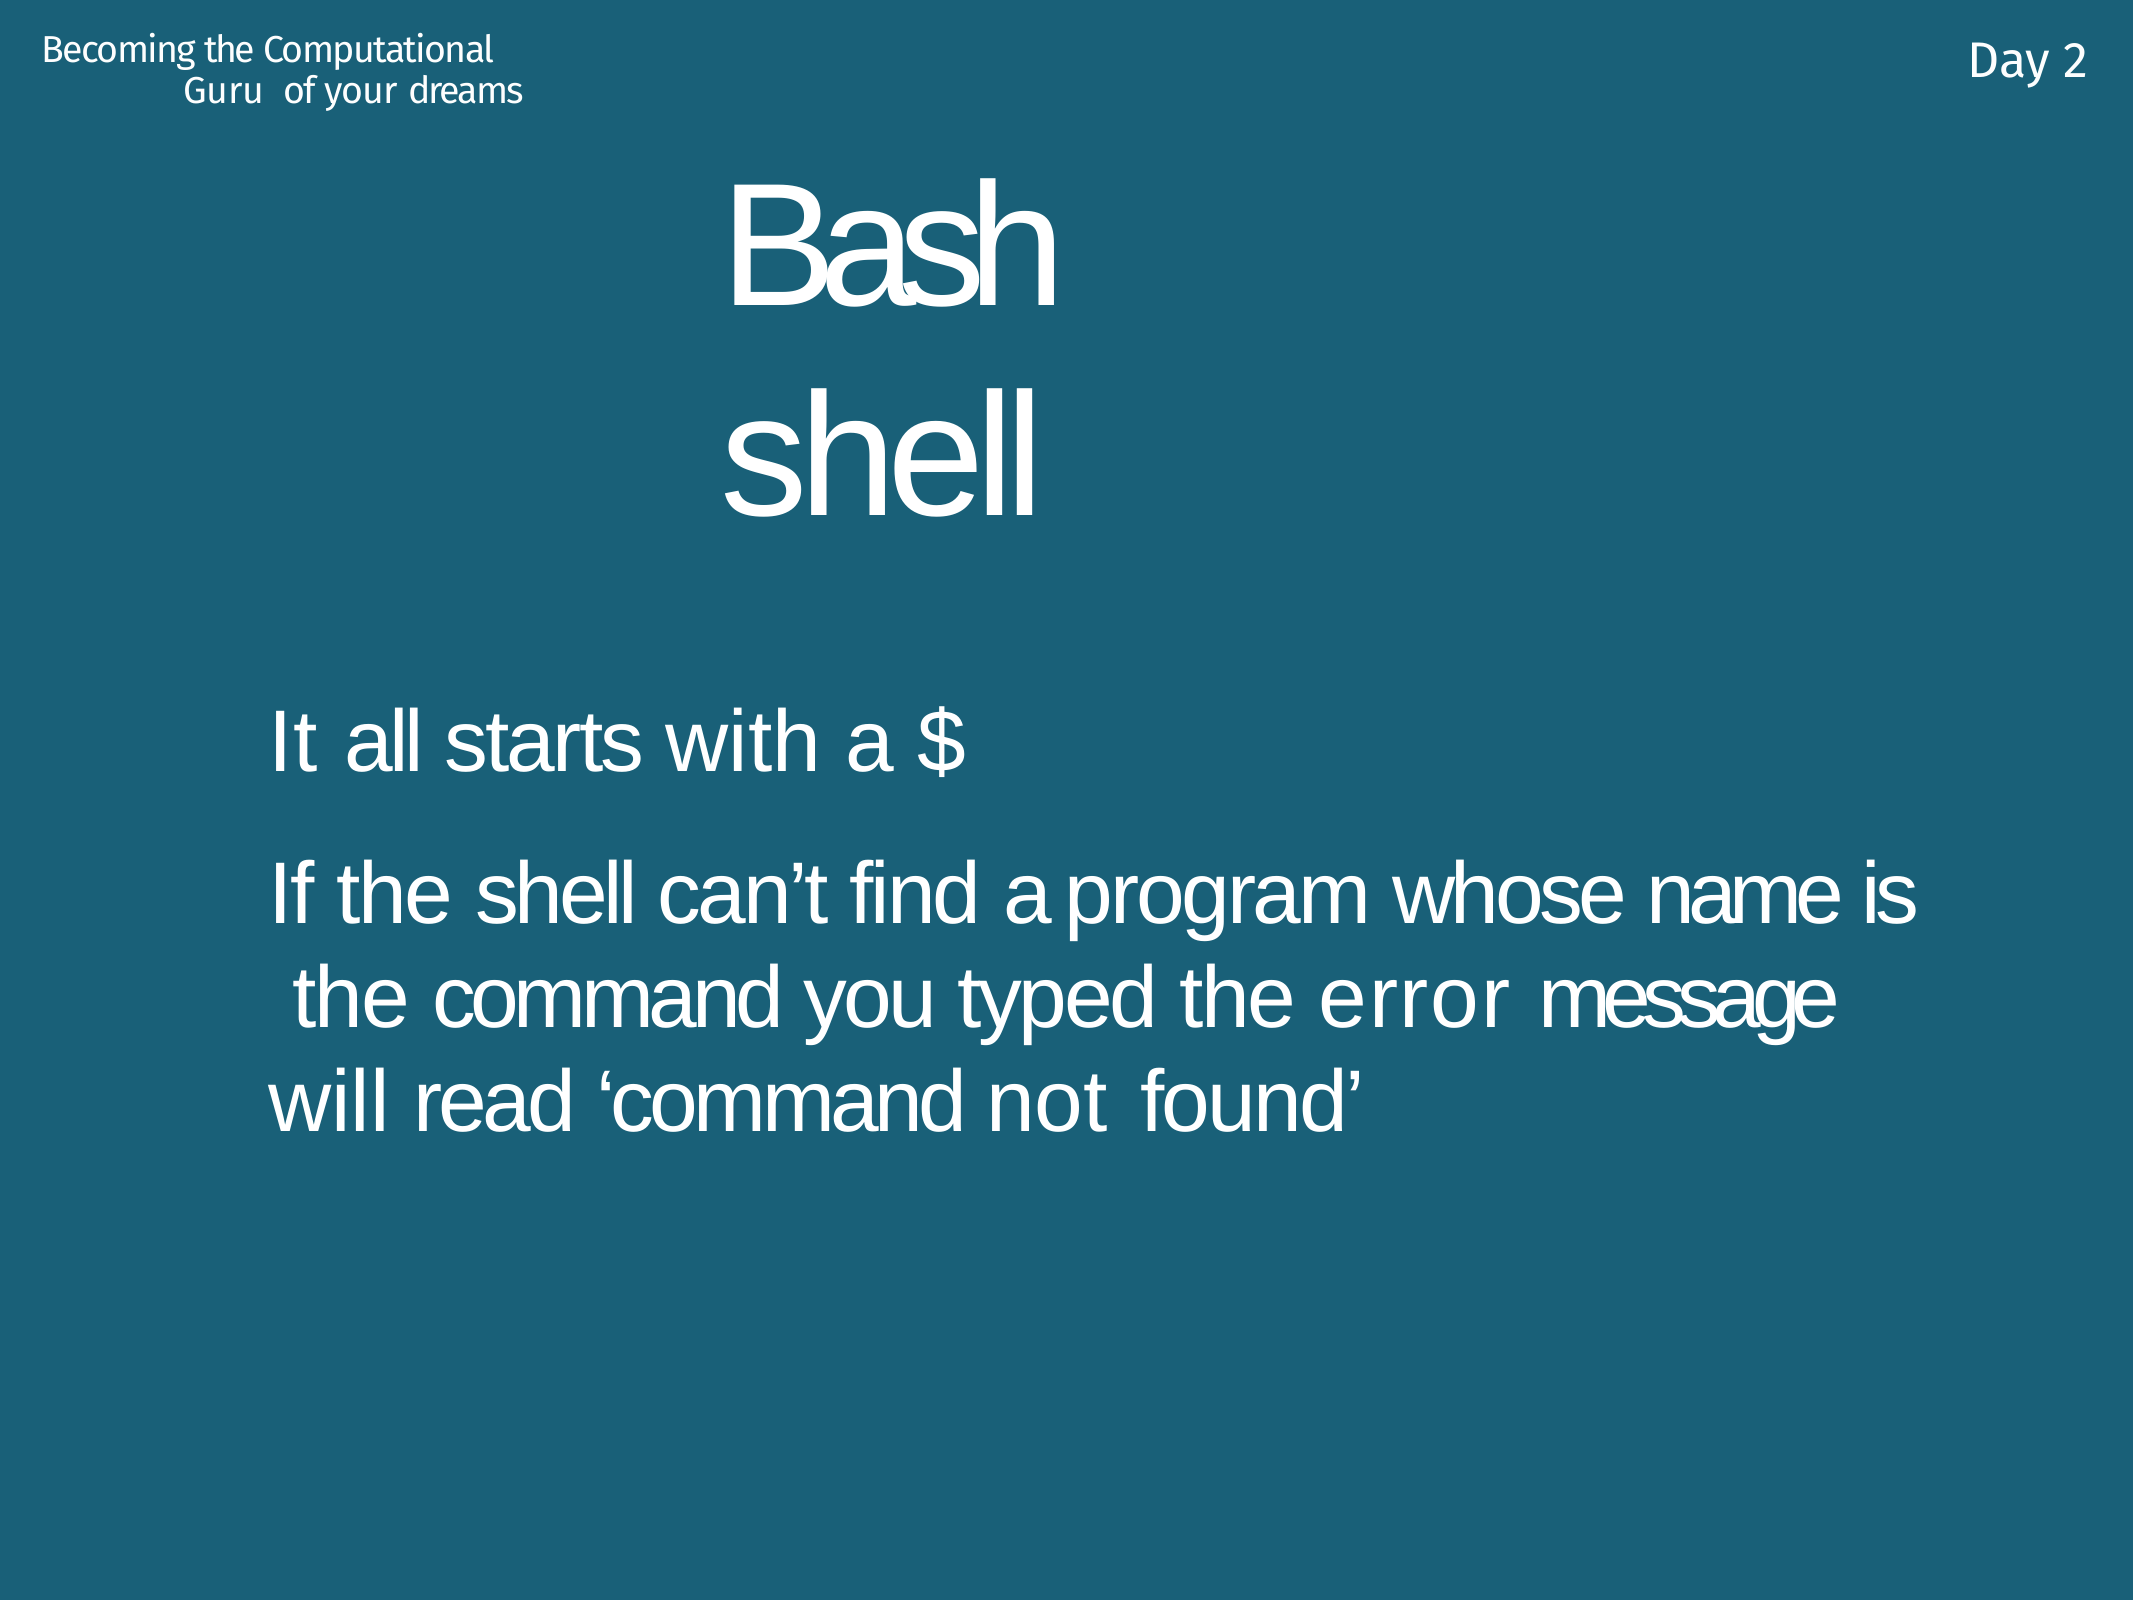

Becoming the Computational Guru  of your dreams
Day 2
Bash shell
It all starts with a $
If the shell can’t find a program whose name is  the command you typed the error message  will read ‘command not found’